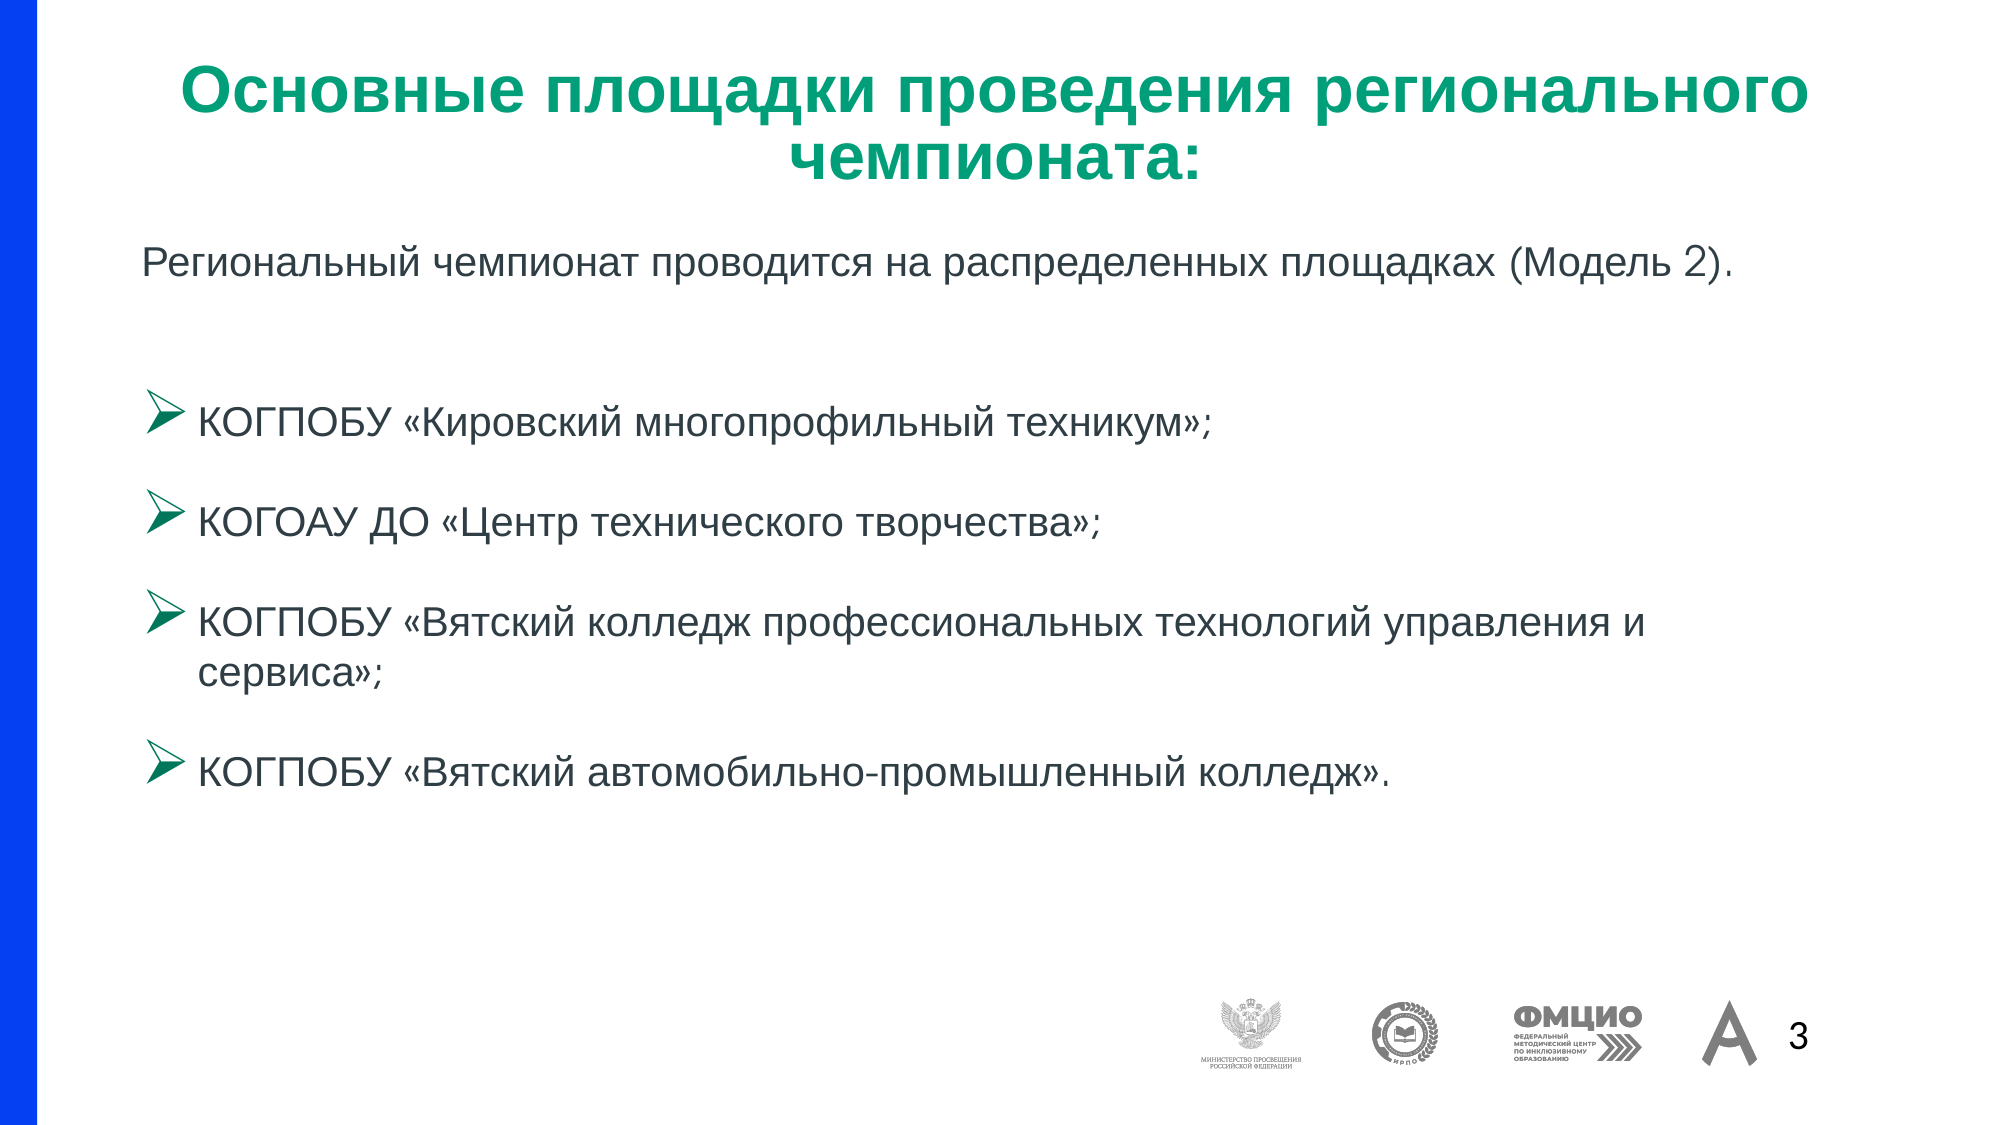

# Основные площадки проведения регионального чемпионата:
Региональный чемпионат проводится на распределенных площадках (Модель 2).

КОГПОБУ «Кировский многопрофильный техникум»;

КОГОАУ ДО «Центр технического творчества»;

КОГПОБУ «Вятский колледж профессиональных технологий управления и сервиса»;

КОГПОБУ «Вятский автомобильно-промышленный колледж».